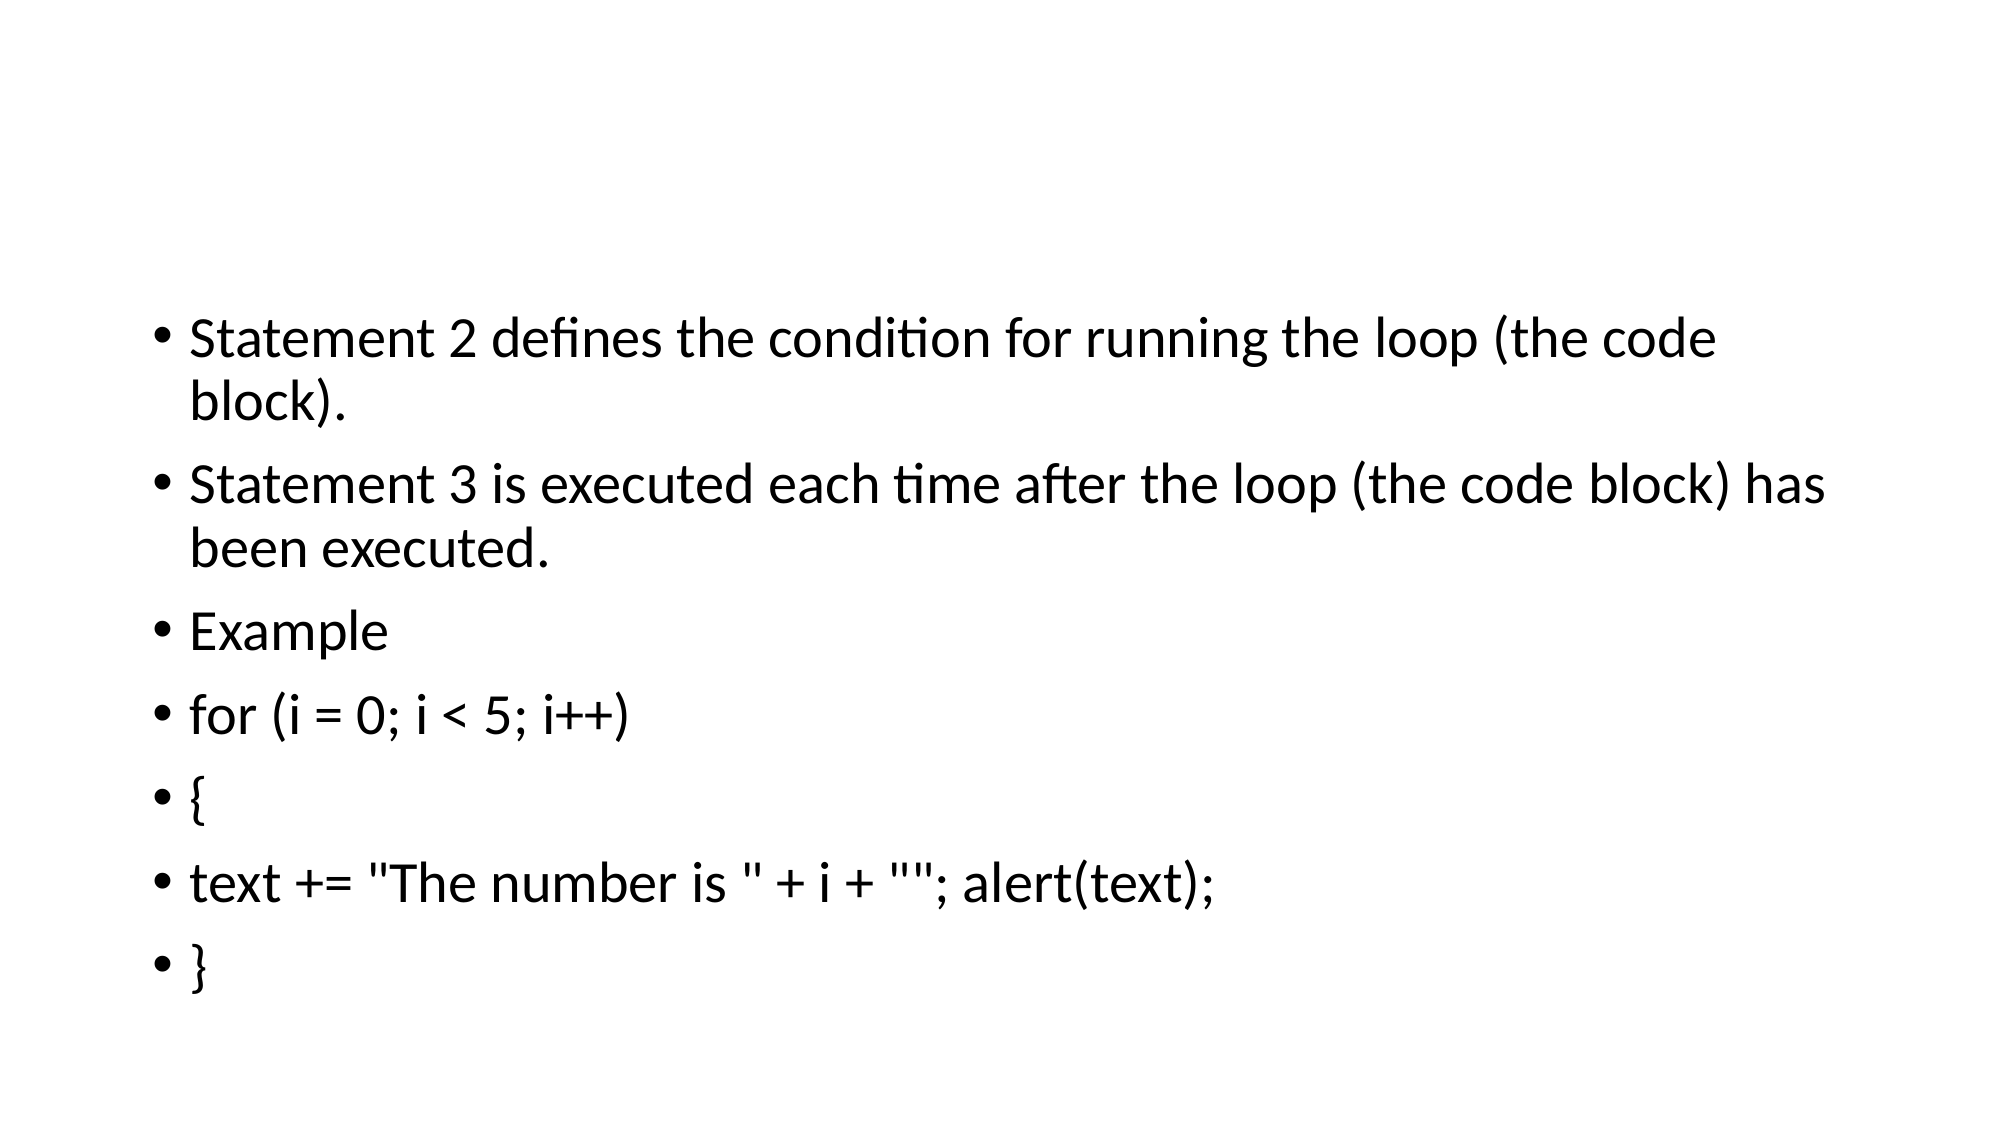

#
Statement 2 defines the condition for running the loop (the code block).
Statement 3 is executed each time after the loop (the code block) has been executed.
Example
for (i = 0; i < 5; i++)
{
text += "The number is " + i + ""; alert(text);
}